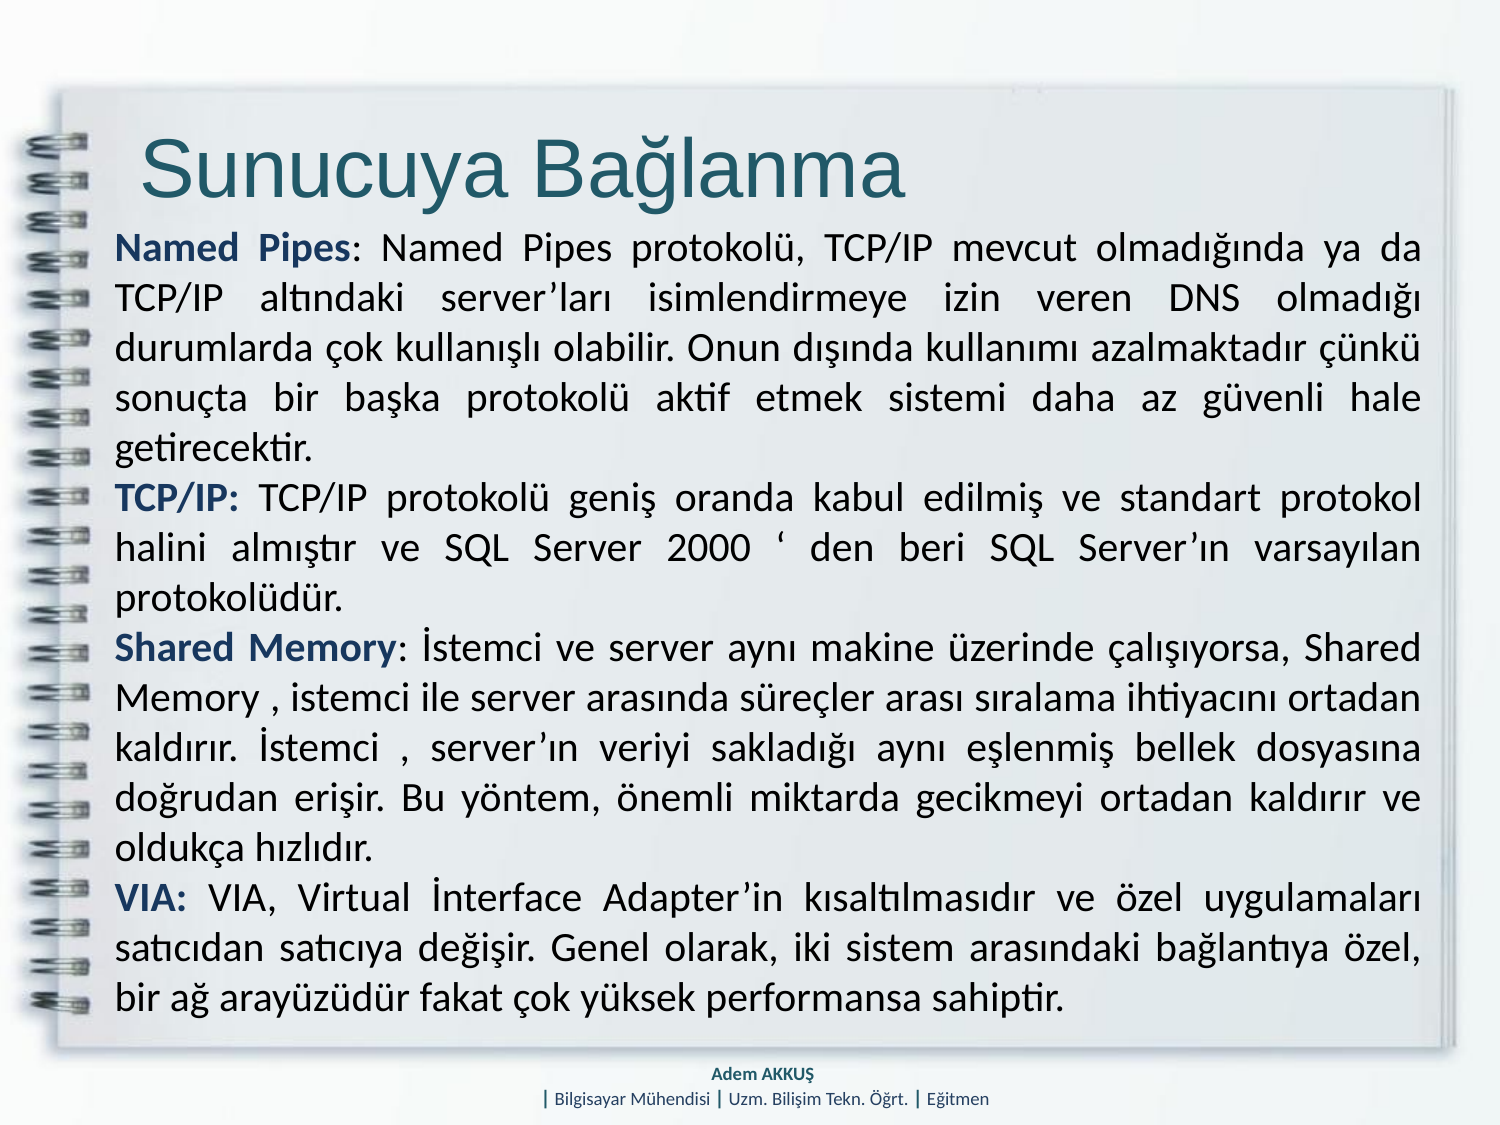

# Sunucuya Bağlanma
Named Pipes: Named Pipes protokolü, TCP/IP mevcut olmadığında ya da TCP/IP altındaki server’ları isimlendirmeye izin veren DNS olmadığı durumlarda çok kullanışlı olabilir. Onun dışında kullanımı azalmaktadır çünkü sonuçta bir başka protokolü aktif etmek sistemi daha az güvenli hale getirecektir.
TCP/IP: TCP/IP protokolü geniş oranda kabul edilmiş ve standart protokol halini almıştır ve SQL Server 2000 ‘ den beri SQL Server’ın varsayılan protokolüdür.
Shared Memory: İstemci ve server aynı makine üzerinde çalışıyorsa, Shared Memory , istemci ile server arasında süreçler arası sıralama ihtiyacını ortadan kaldırır. İstemci , server’ın veriyi sakladığı aynı eşlenmiş bellek dosyasına doğrudan erişir. Bu yöntem, önemli miktarda gecikmeyi ortadan kaldırır ve oldukça hızlıdır.
VIA: VIA, Virtual İnterface Adapter’in kısaltılmasıdır ve özel uygulamaları satıcıdan satıcıya değişir. Genel olarak, iki sistem arasındaki bağlantıya özel, bir ağ arayüzüdür fakat çok yüksek performansa sahiptir.
Adem AKKUŞ
| Bilgisayar Mühendisi | Uzm. Bilişim Tekn. Öğrt. | Eğitmen